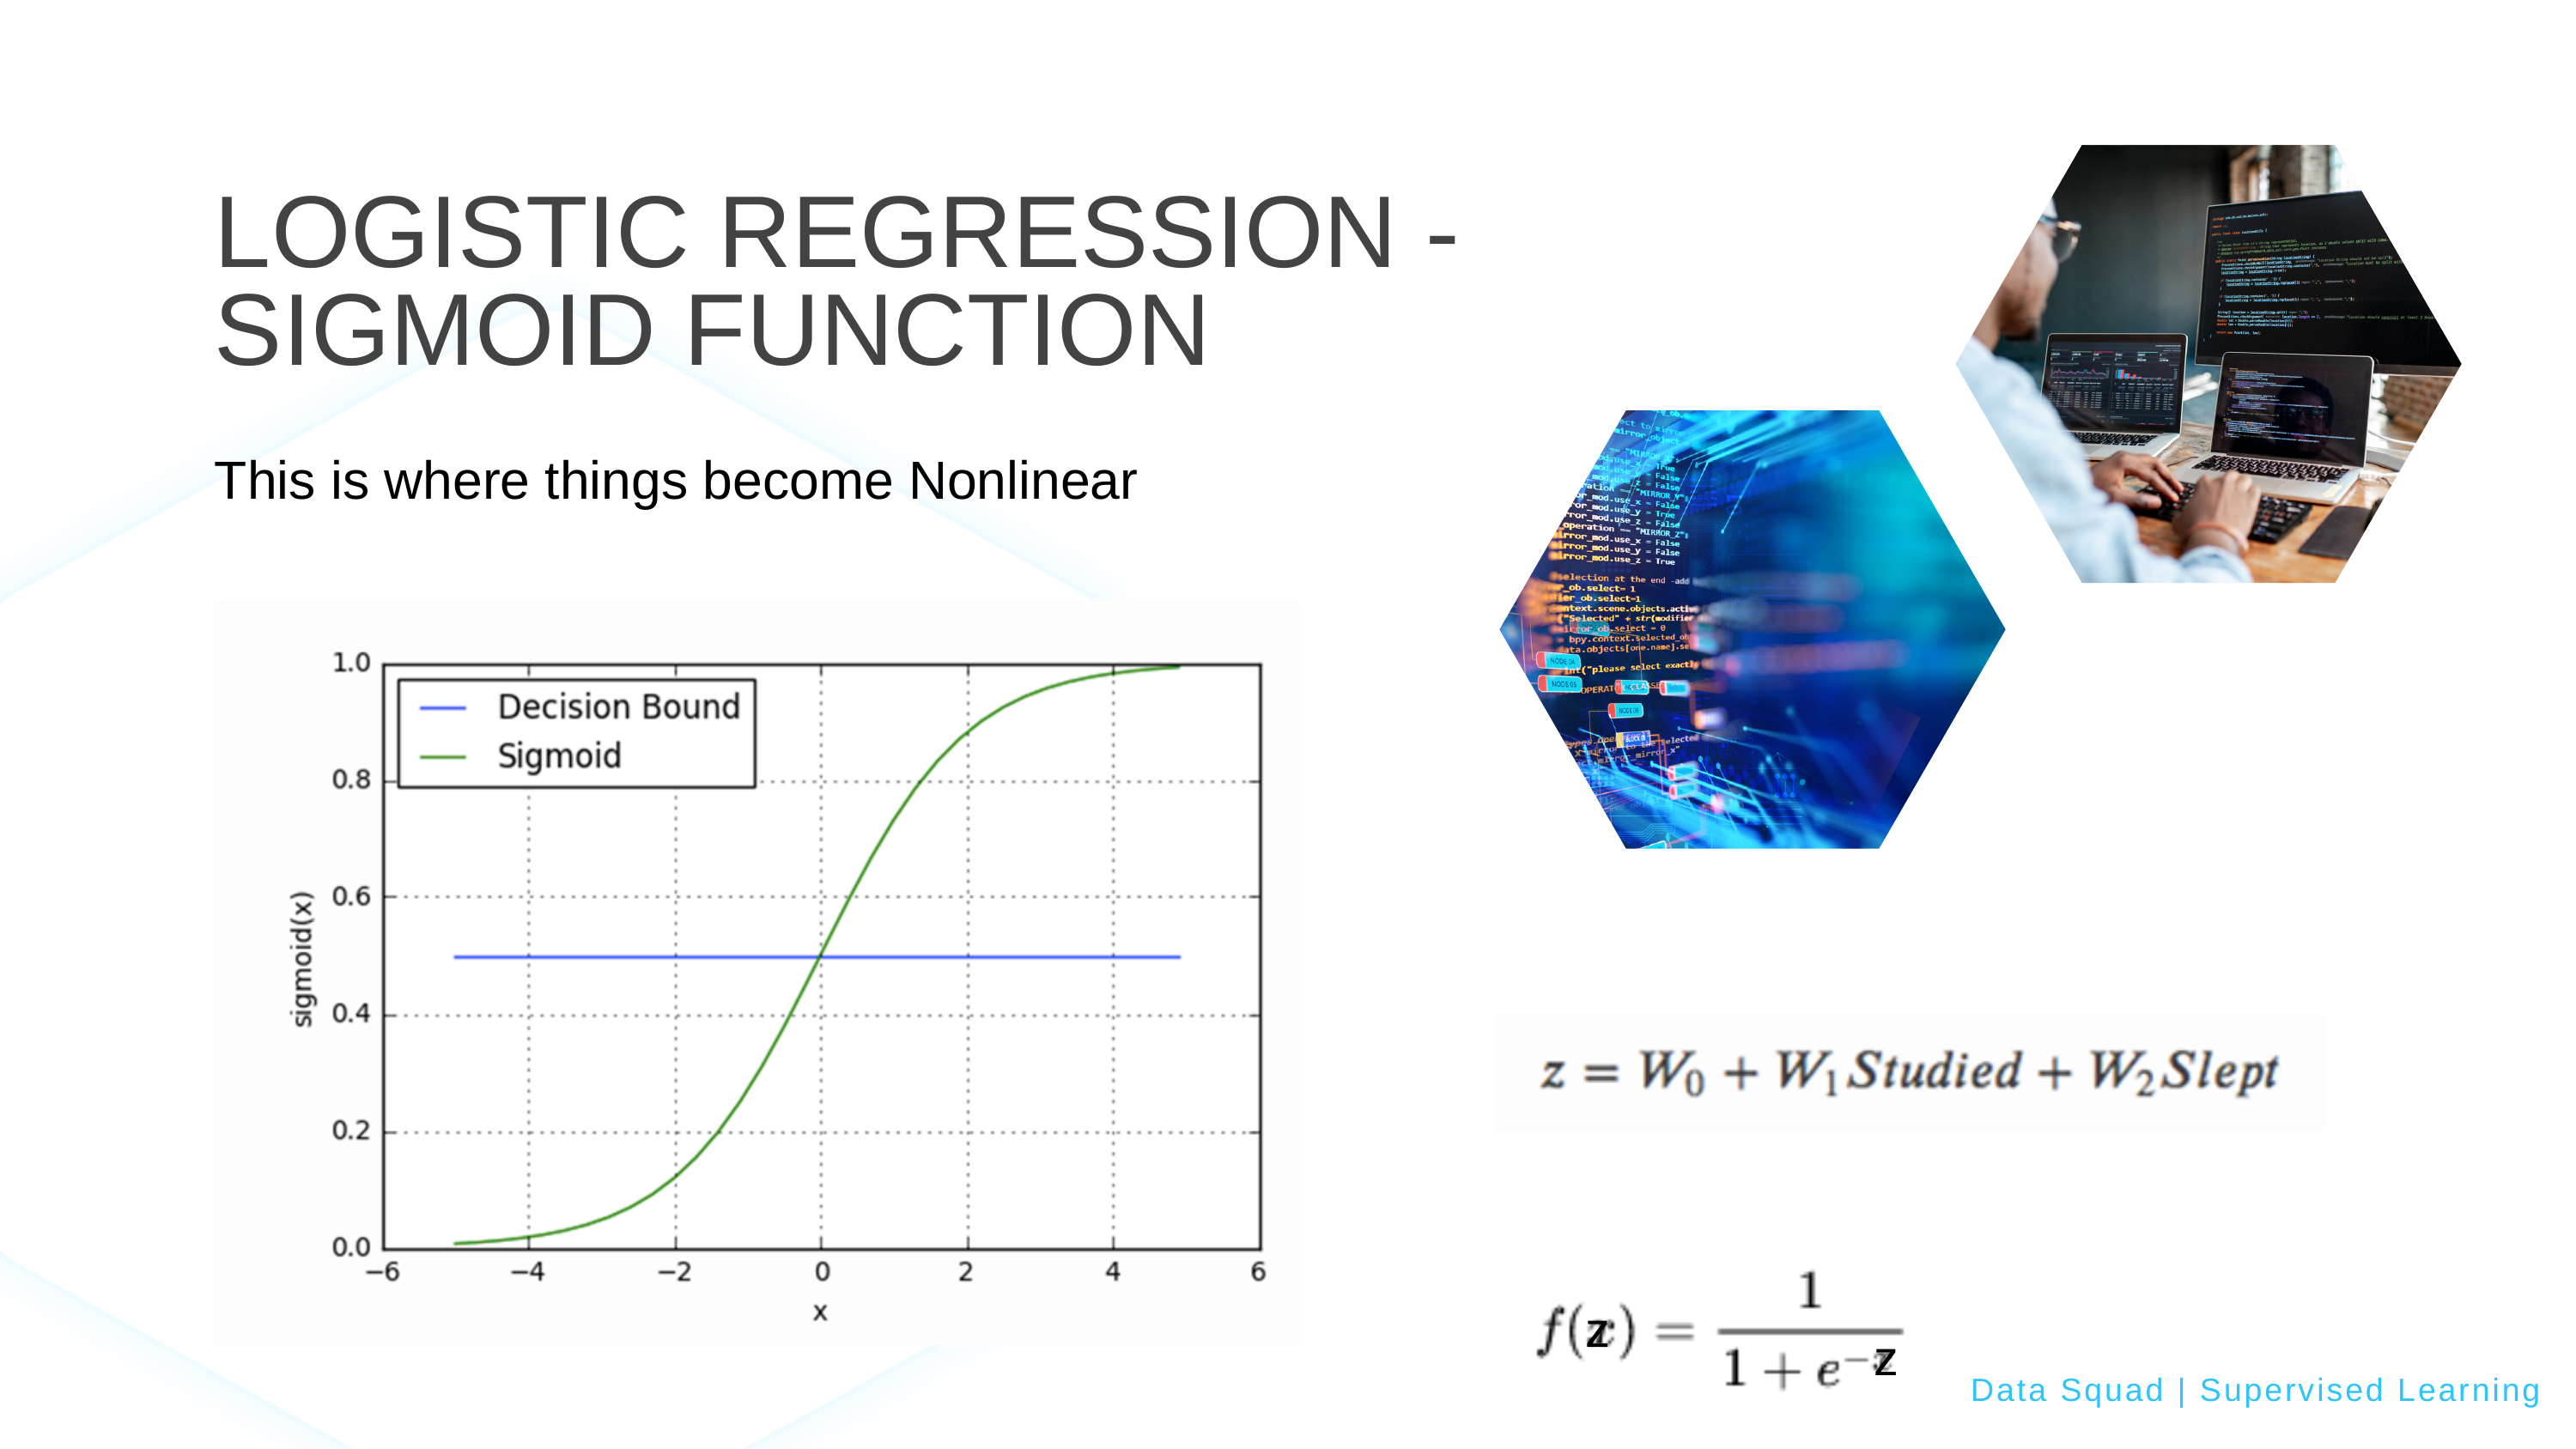

LOGISTIC REGRESSION - SIGMOID FUNCTION

This is where things become Nonlinear

z
z
Data Squad | Supervised Learning